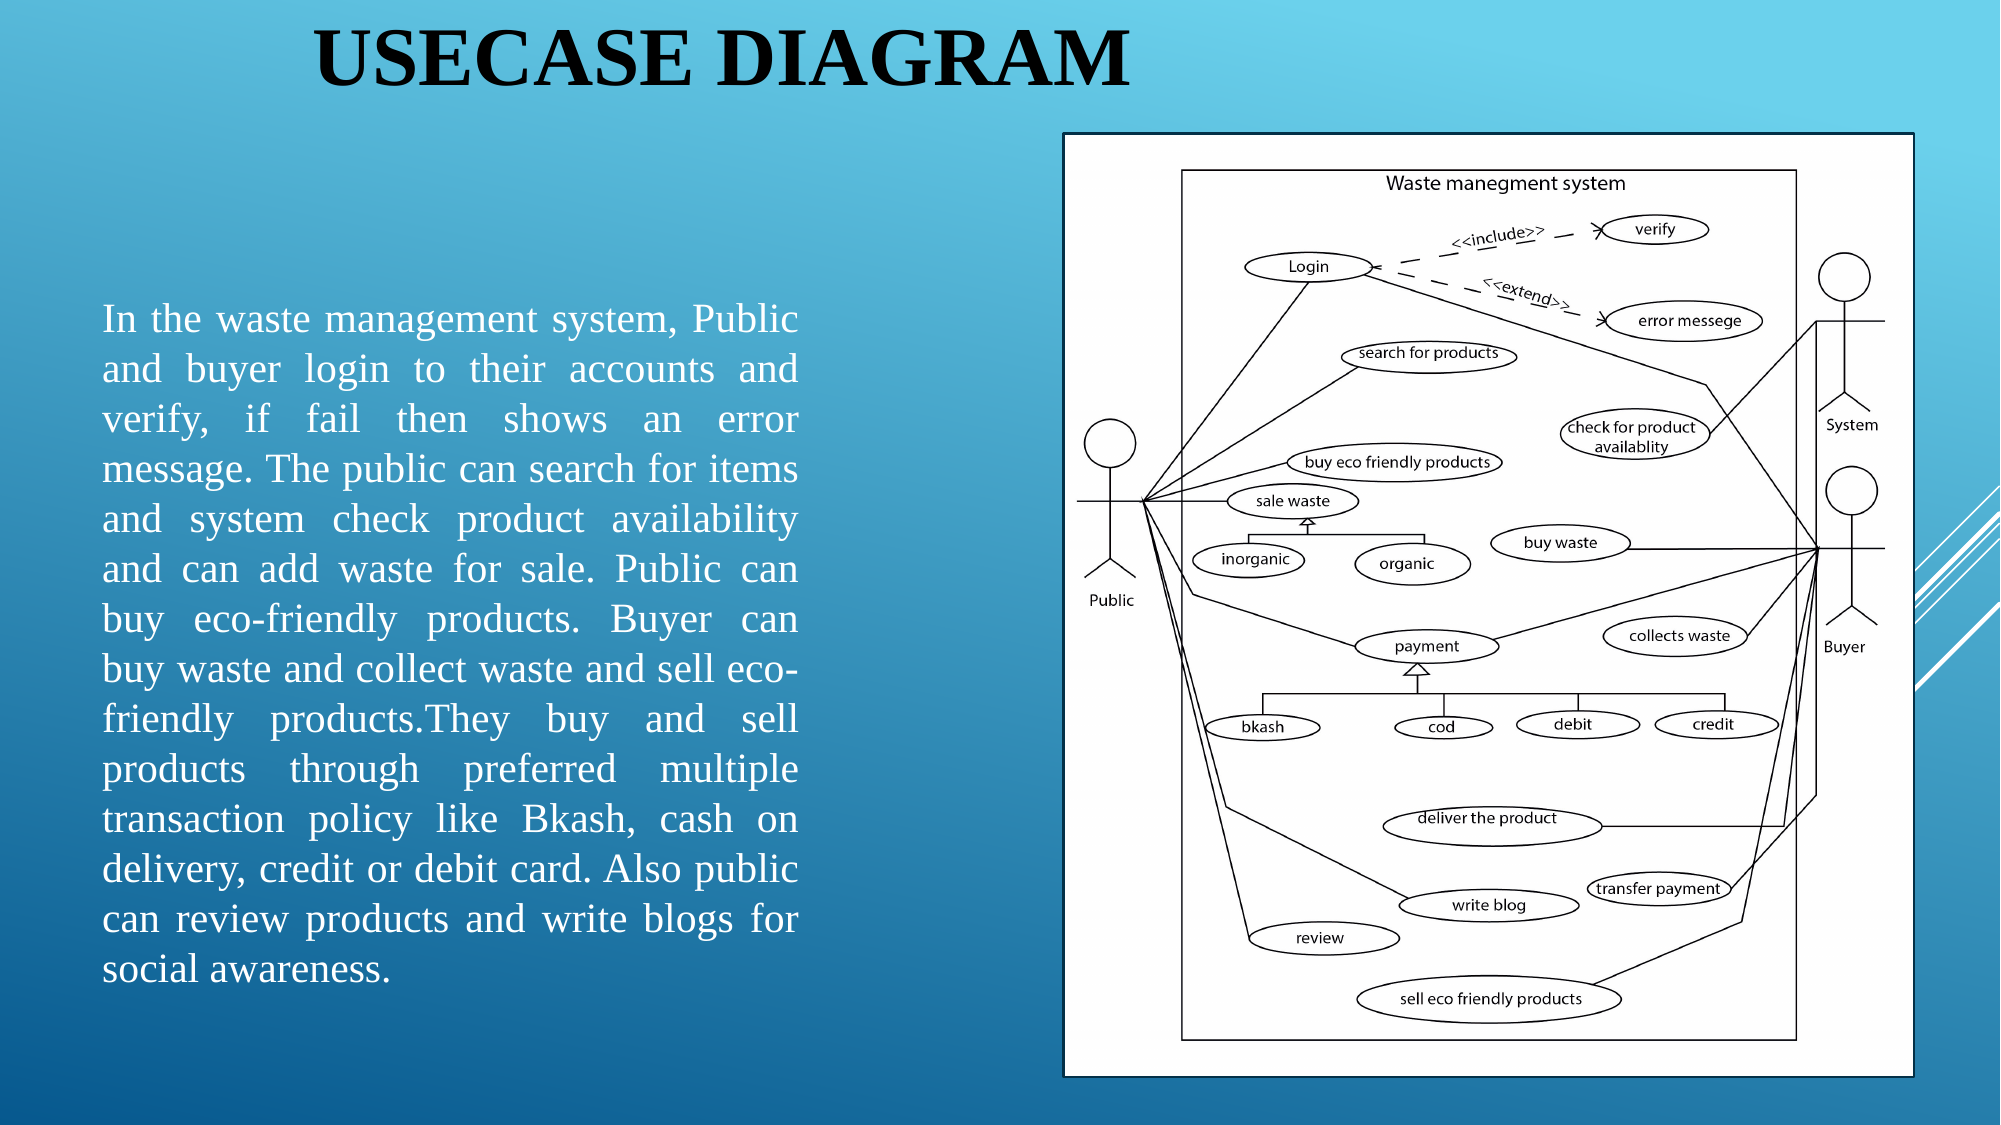

# USECASE DIAGRAM

In the waste management system, Public and buyer login to their accounts and verify, if fail then shows an error message. The public can search for items and system check product availability and can add waste for sale. Public can buy eco-friendly products. Buyer can buy waste and collect waste and sell eco-friendly products.They buy and sell products through preferred multiple transaction policy like Bkash, cash on delivery, credit or debit card. Also public can review products and write blogs for social awareness.